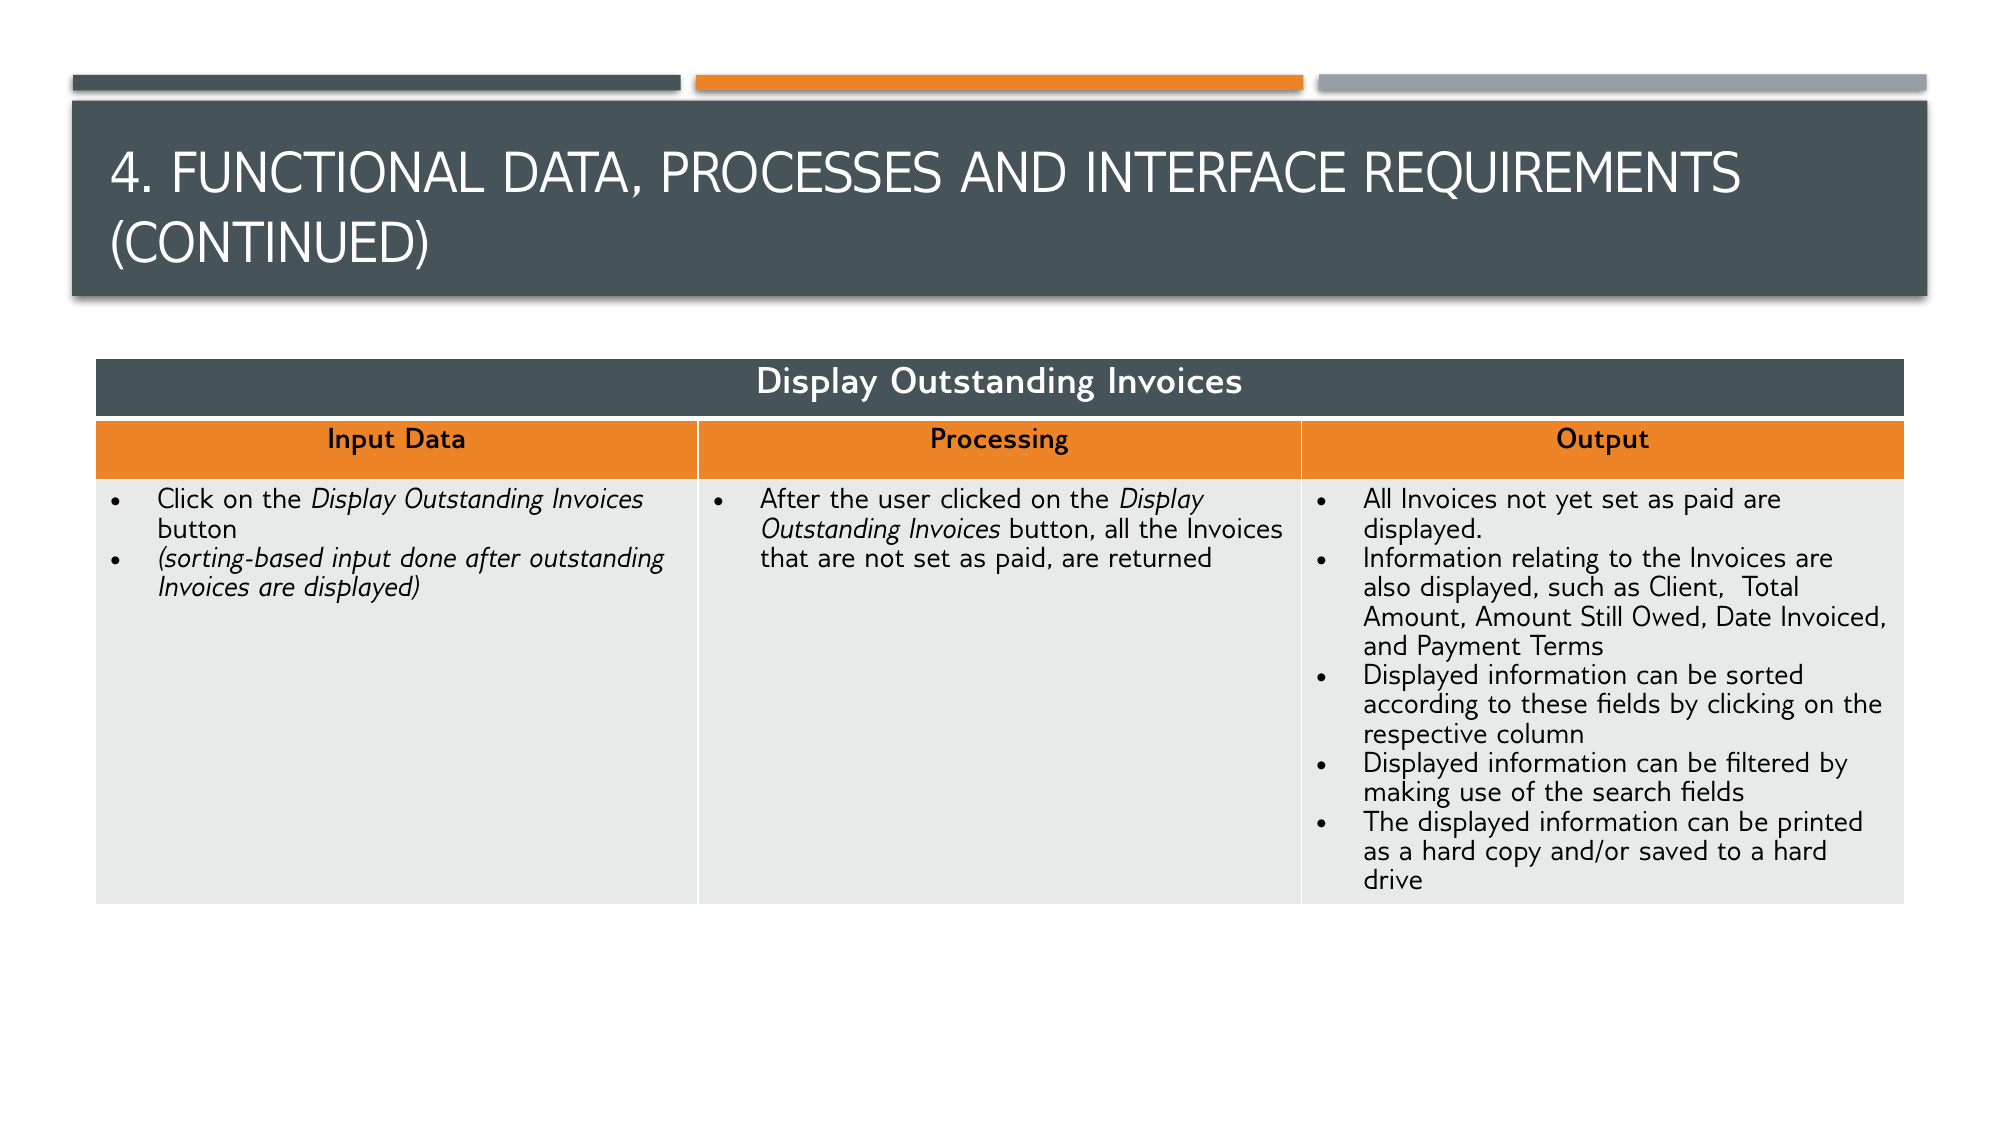

# 4. Functional data, processes and interface requirements (continued)
| Display Outstanding Invoices |  |  |
| --- | --- | --- |
| Input Data | Processing | Output |
| Click on the Display Outstanding Invoices button (sorting-based input done after outstanding Invoices are displayed) | After the user clicked on the Display Outstanding Invoices button, all the Invoices that are not set as paid, are returned | All Invoices not yet set as paid are displayed. Information relating to the Invoices are also displayed, such as Client, Total Amount, Amount Still Owed, Date Invoiced, and Payment Terms Displayed information can be sorted according to these fields by clicking on the respective column Displayed information can be filtered by making use of the search fields The displayed information can be printed as a hard copy and/or saved to a hard drive |